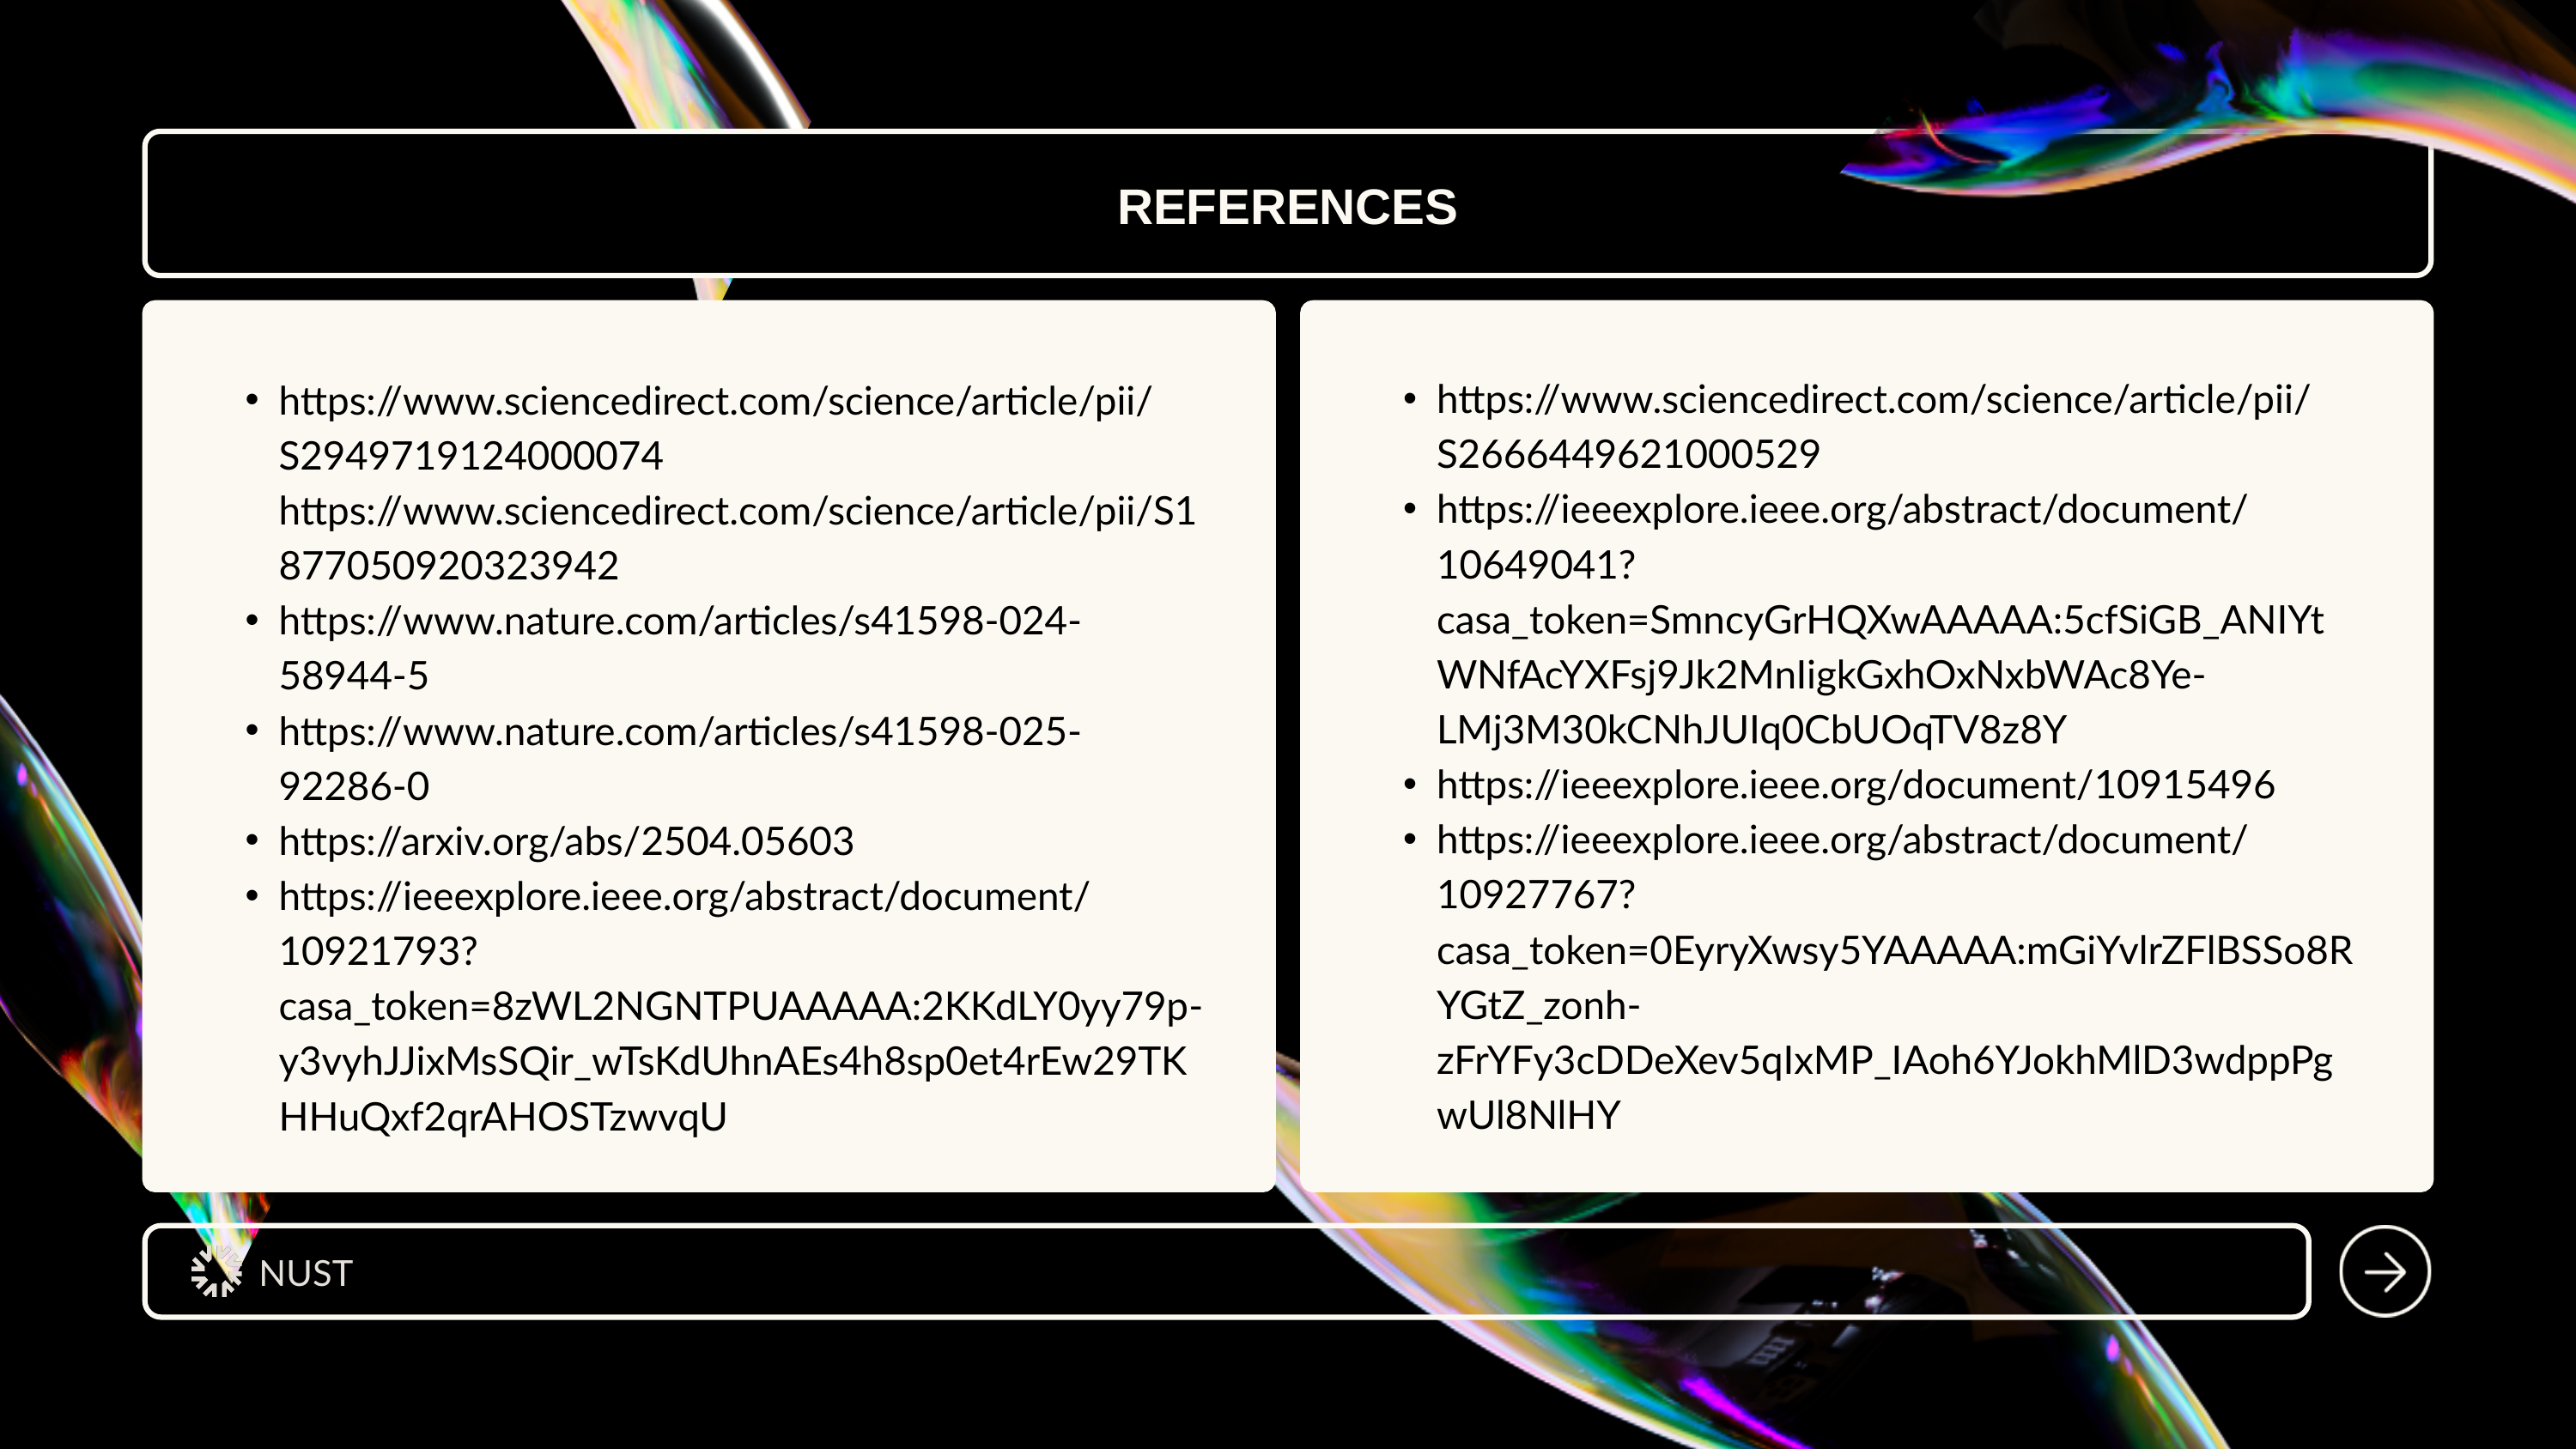

REFERENCES

https://www.sciencedirect.com/science/article/pii/S2666449621000529
https://ieeexplore.ieee.org/abstract/document/10649041?casa_token=SmncyGrHQXwAAAAA:5cfSiGB_ANIYtWNfAcYXFsj9Jk2MnIigkGxhOxNxbWAc8Ye-LMj3M30kCNhJUIq0CbUOqTV8z8Y
https://ieeexplore.ieee.org/document/10915496
https://ieeexplore.ieee.org/abstract/document/10927767?casa_token=0EyryXwsy5YAAAAA:mGiYvlrZFlBSSo8RYGtZ_zonh-zFrYFy3cDDeXev5qIxMP_IAoh6YJokhMlD3wdppPgwUl8NlHY
https://www.sciencedirect.com/science/article/pii/S2949719124000074 https://www.sciencedirect.com/science/article/pii/S1877050920323942
https://www.nature.com/articles/s41598-024-58944-5
https://www.nature.com/articles/s41598-025-92286-0
https://arxiv.org/abs/2504.05603
https://ieeexplore.ieee.org/abstract/document/10921793?casa_token=8zWL2NGNTPUAAAAA:2KKdLY0yy79p-y3vyhJJixMsSQir_wTsKdUhnAEs4h8sp0et4rEw29TKHHuQxf2qrAHOSTzwvqU

NUST